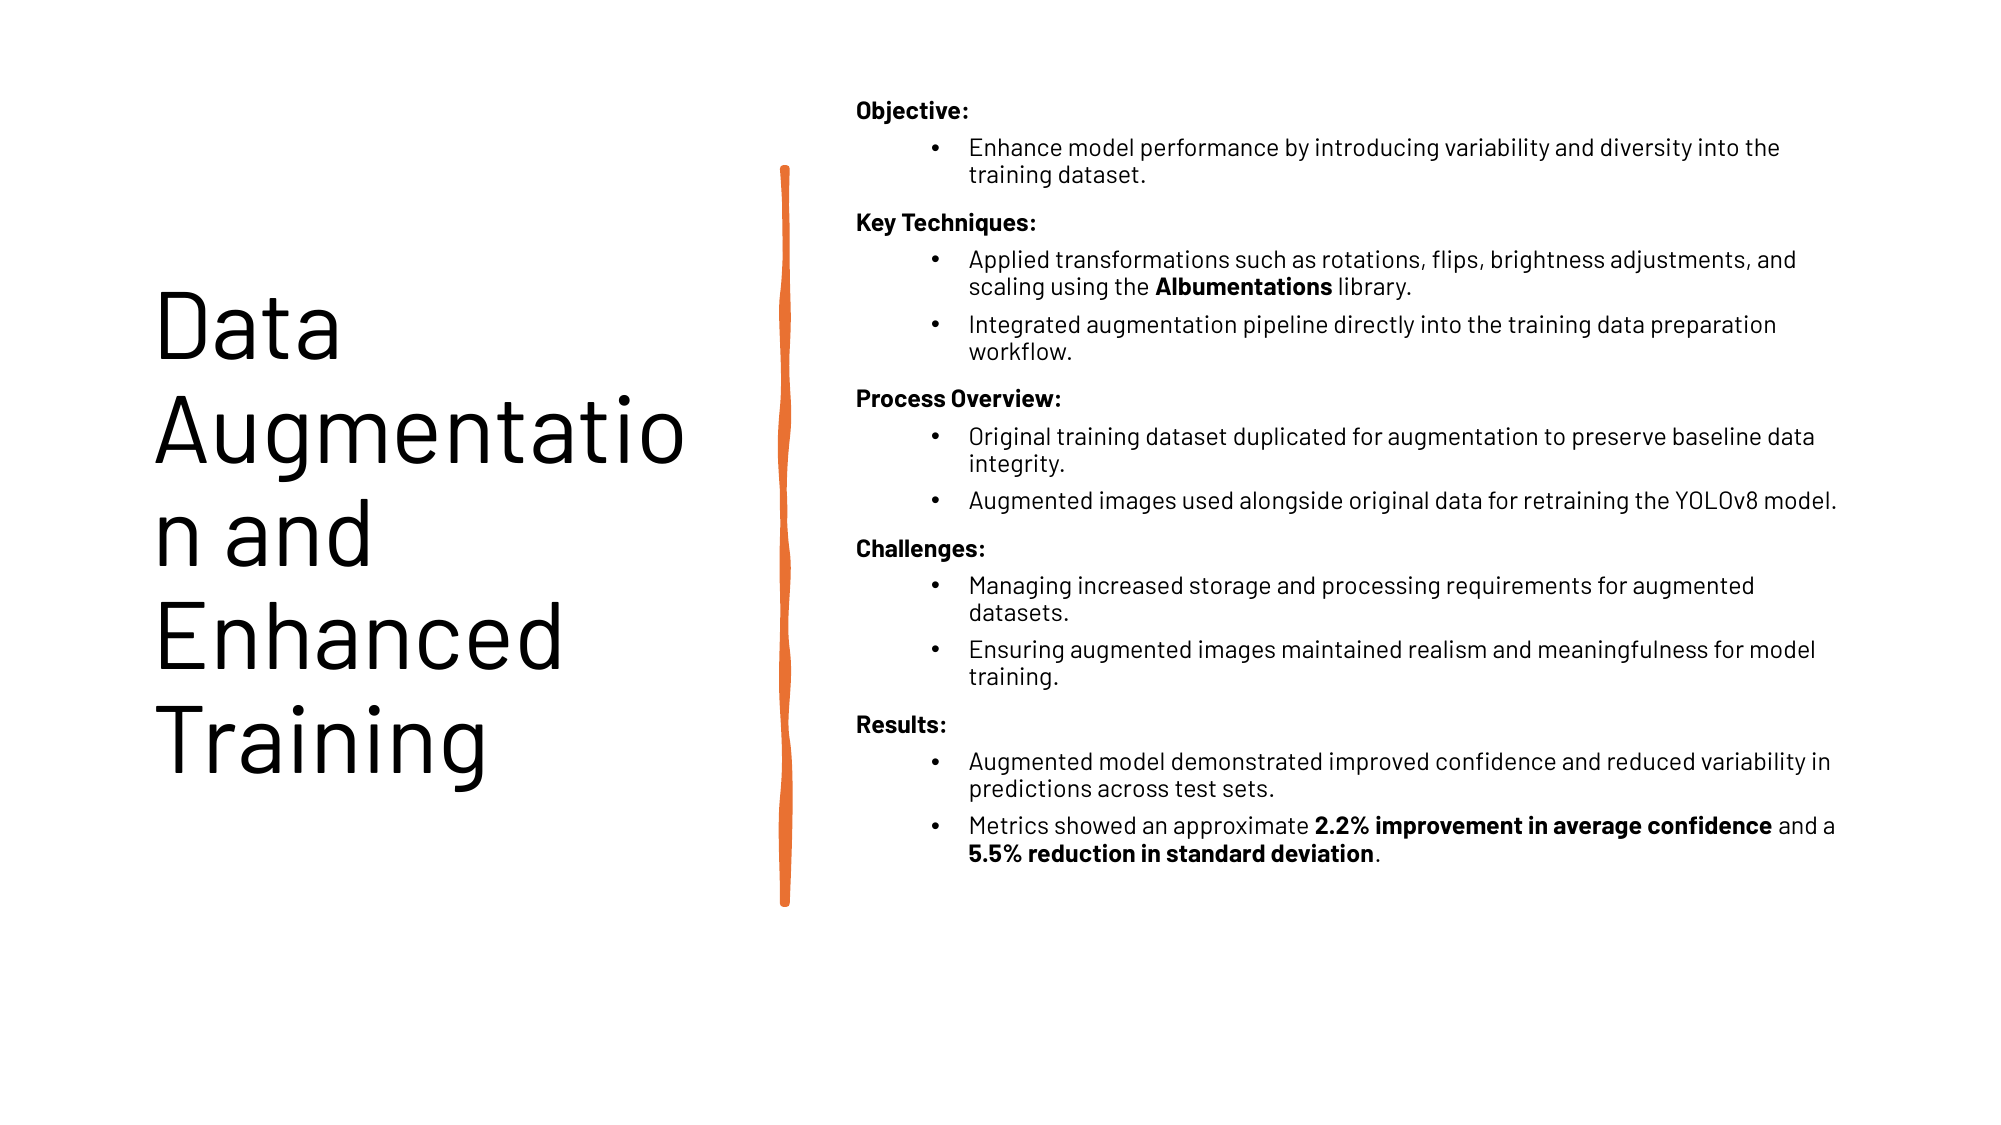

# Data Augmentation and Enhanced Training
Objective:
Enhance model performance by introducing variability and diversity into the training dataset.
Key Techniques:
Applied transformations such as rotations, flips, brightness adjustments, and scaling using the Albumentations library.
Integrated augmentation pipeline directly into the training data preparation workflow.
Process Overview:
Original training dataset duplicated for augmentation to preserve baseline data integrity.
Augmented images used alongside original data for retraining the YOLOv8 model.
Challenges:
Managing increased storage and processing requirements for augmented datasets.
Ensuring augmented images maintained realism and meaningfulness for model training.
Results:
Augmented model demonstrated improved confidence and reduced variability in predictions across test sets.
Metrics showed an approximate 2.2% improvement in average confidence and a 5.5% reduction in standard deviation.